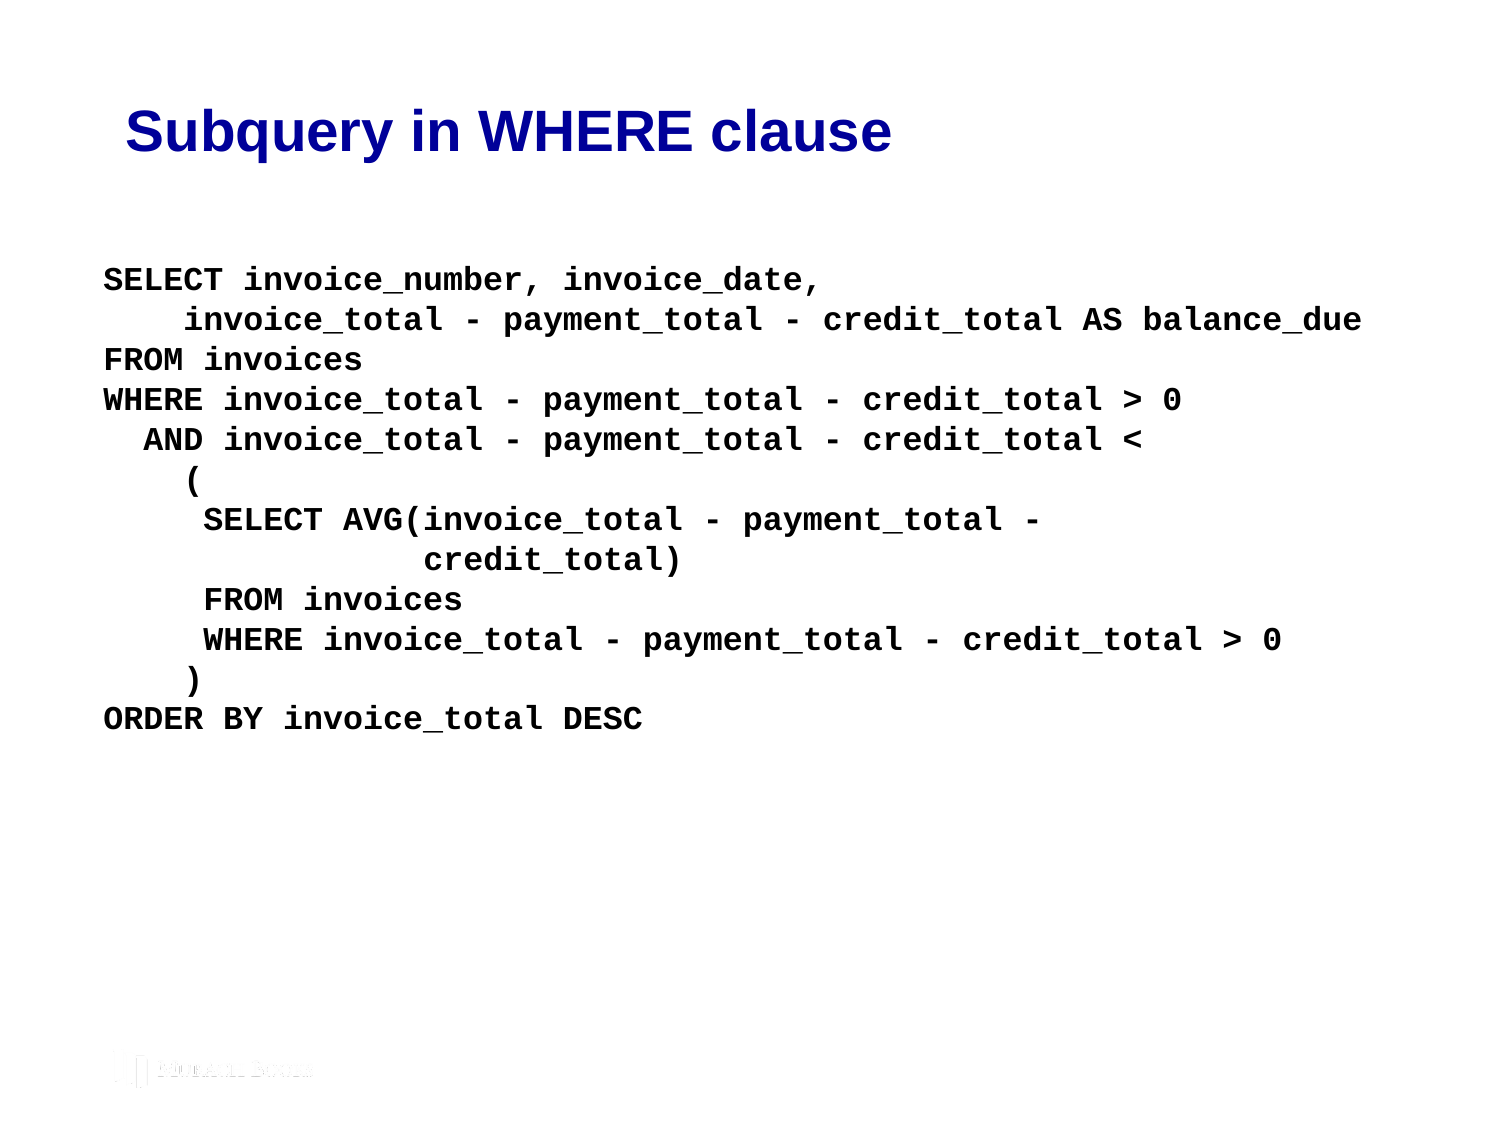

# Subquery in WHERE clause
SELECT invoice_number, invoice_date,
    invoice_total - payment_total - credit_total AS balance_due
FROM invoices
WHERE invoice_total - payment_total - credit_total > 0
  AND invoice_total - payment_total - credit_total <
    (
     SELECT AVG(invoice_total - payment_total -
                credit_total)
     FROM invoices
     WHERE invoice_total - payment_total - credit_total > 0
    )
ORDER BY invoice_total DESC

© 2019, Mike Murach & Associates, Inc.

C7, Slide 254